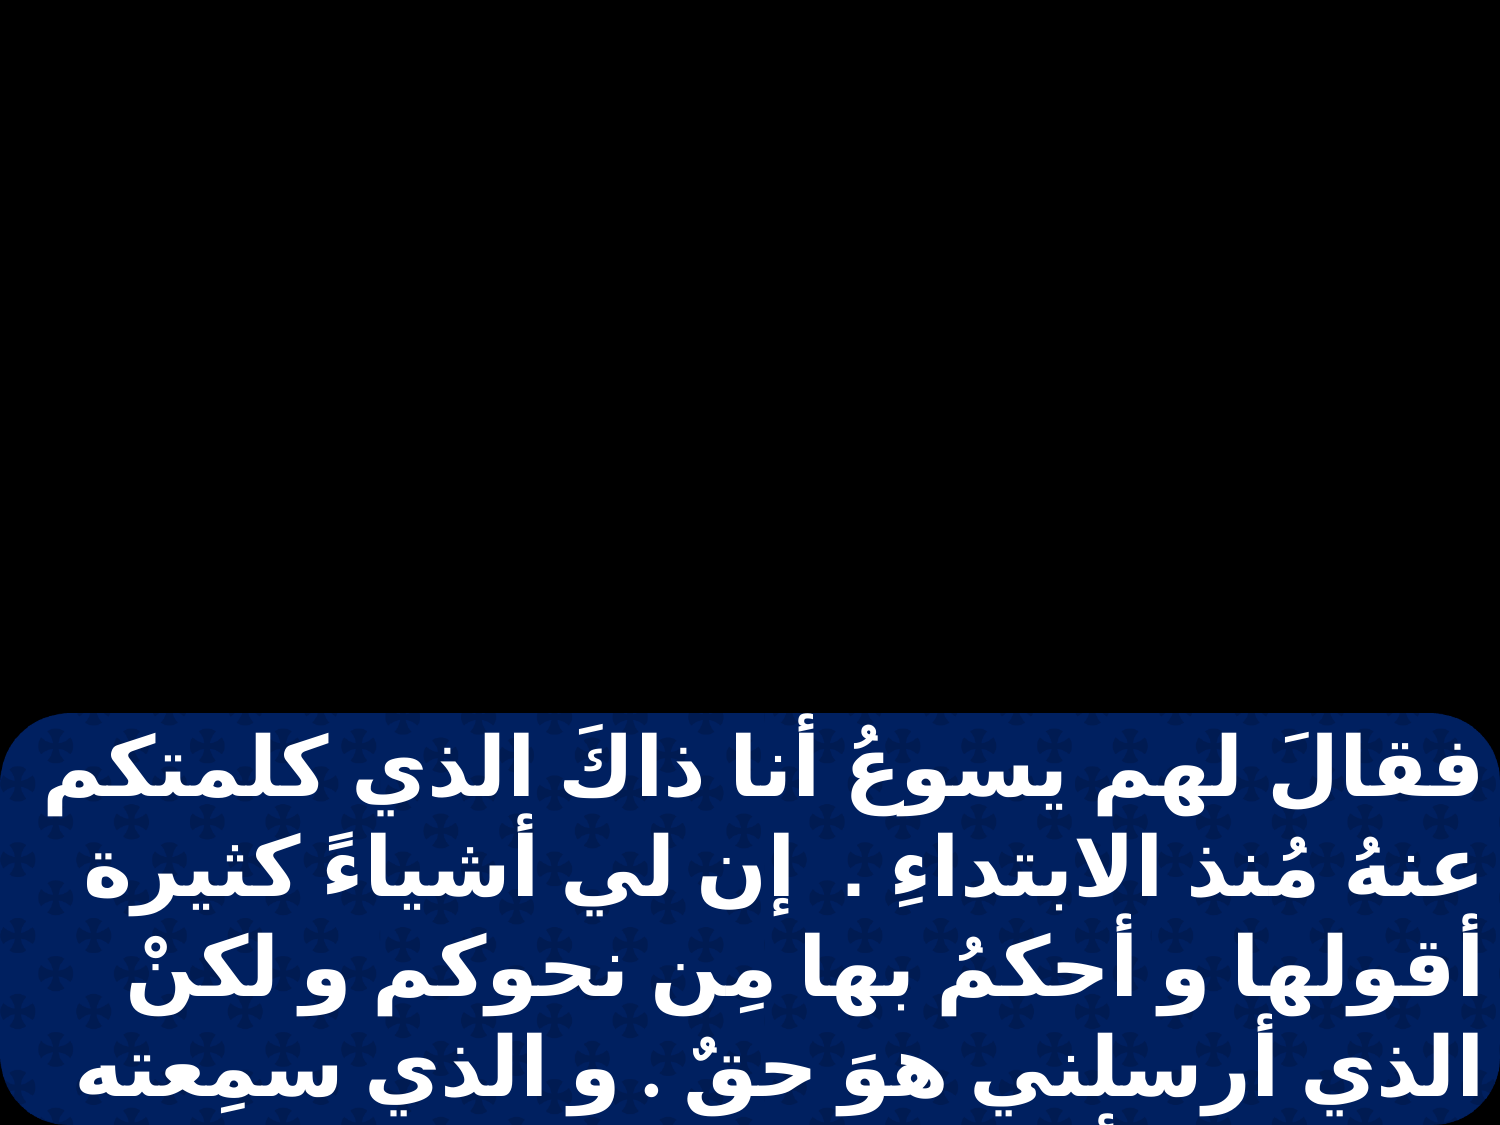

فقالَ لهم يسوعُ أنا ذاكَ الذي كلمتكم عنهُ مُنذ الابتداءِ .  إن لي أشياءً كثيرة أقولها و أحكمُ بها مِن نحوكم و لكنْ الذي أرسلني هوَ حقٌ . و الذي سمِعته مِنهُ فهذا أقولهُ للعالمِ . و لم يفهموا أنهُ كانَ يقولُ لهم عن الآبِ .